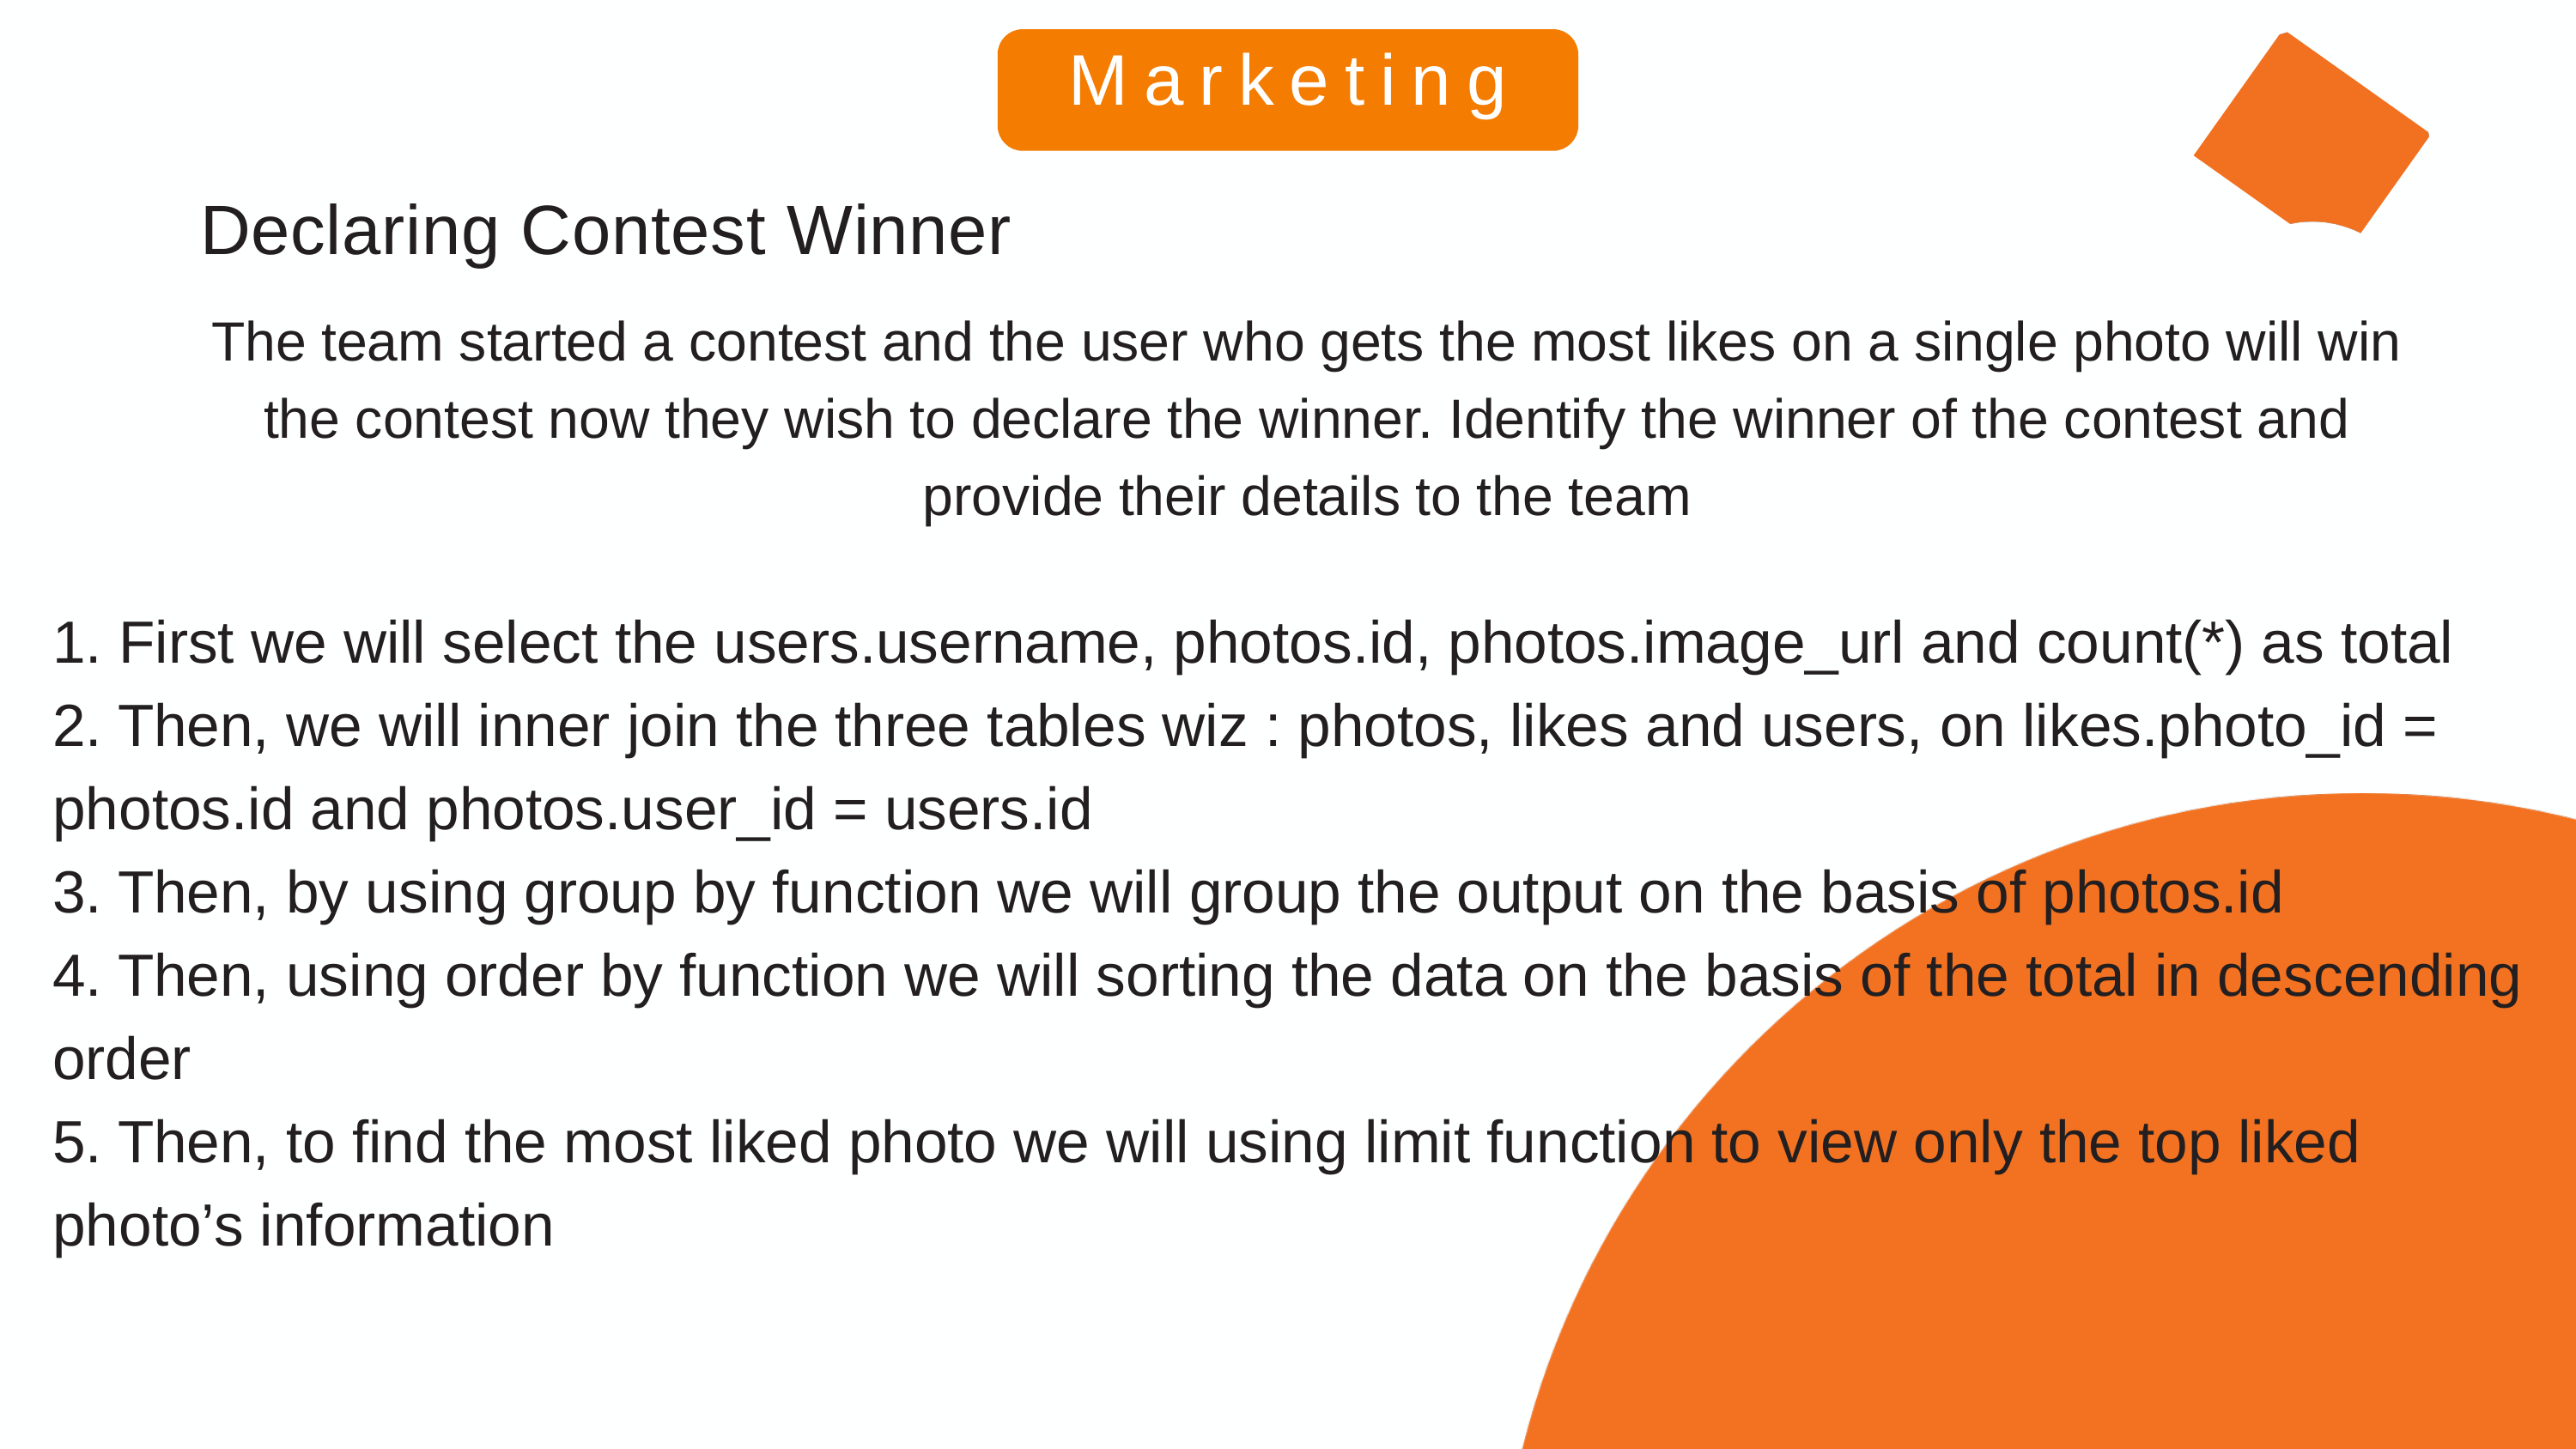

Marketing

Declaring Contest Winner
The team started a contest and the user who gets the most likes on a single photo will win the contest now they wish to declare the winner. Identify the winner of the contest and provide their details to the team
1. First we will select the users.username, photos.id, photos.image_url and count(*) as total
2. Then, we will inner join the three tables wiz : photos, likes and users, on likes.photo_id = photos.id and photos.user_id = users.id
3. Then, by using group by function we will group the output on the basis of photos.id
4. Then, using order by function we will sorting the data on the basis of the total in descending order
5. Then, to find the most liked photo we will using limit function to view only the top liked photo’s information